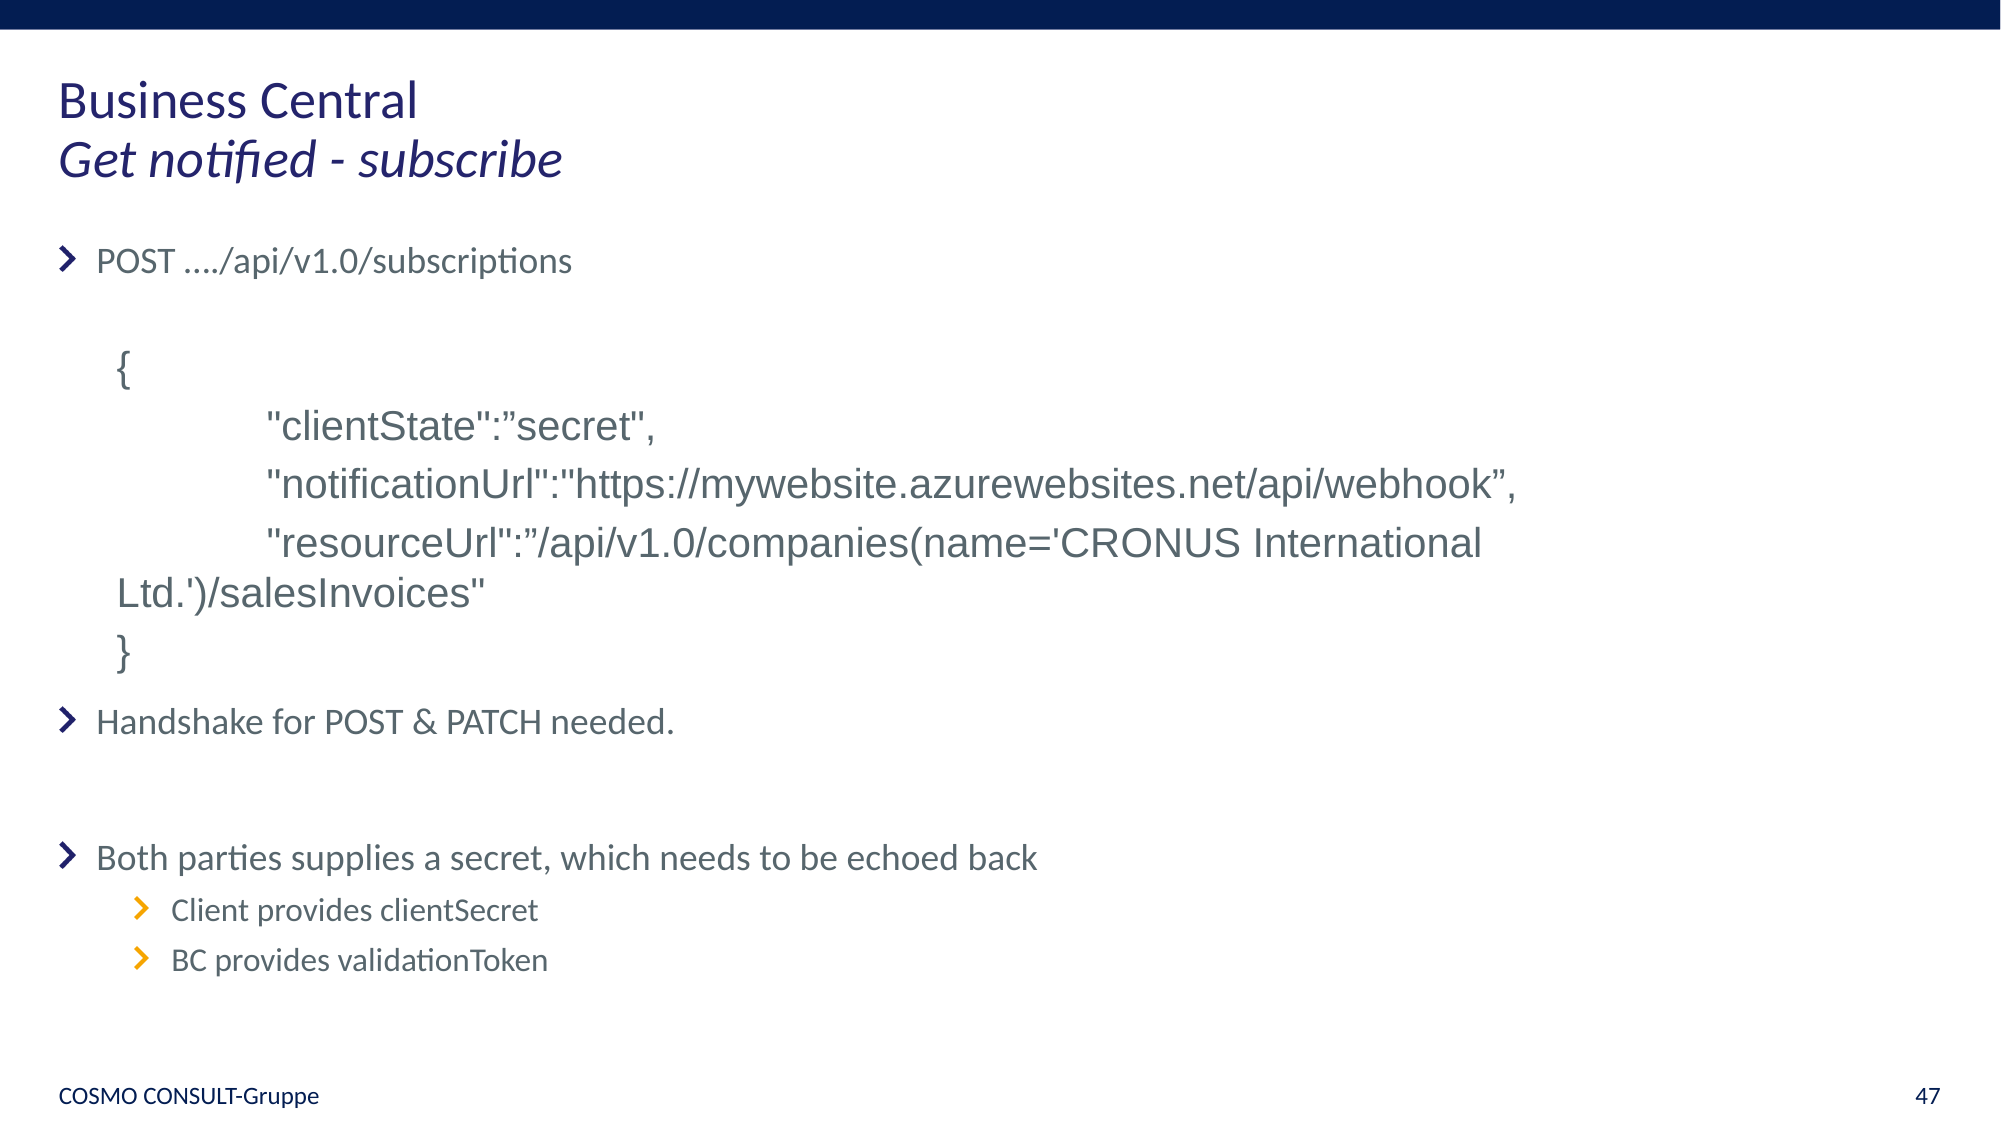

# Business Central Get notified - subscribe
POST …./api/v1.0/subscriptions

Handshake for POST & PATCH needed.

Both parties supplies a secret, which needs to be echoed back
Client provides clientSecret
BC provides validationToken
{
	"clientState":”secret",
	"notificationUrl":"https://mywebsite.azurewebsites.net/api/webhook”,
	"resourceUrl":”/api/v1.0/companies(name='CRONUS International Ltd.')/salesInvoices"
}